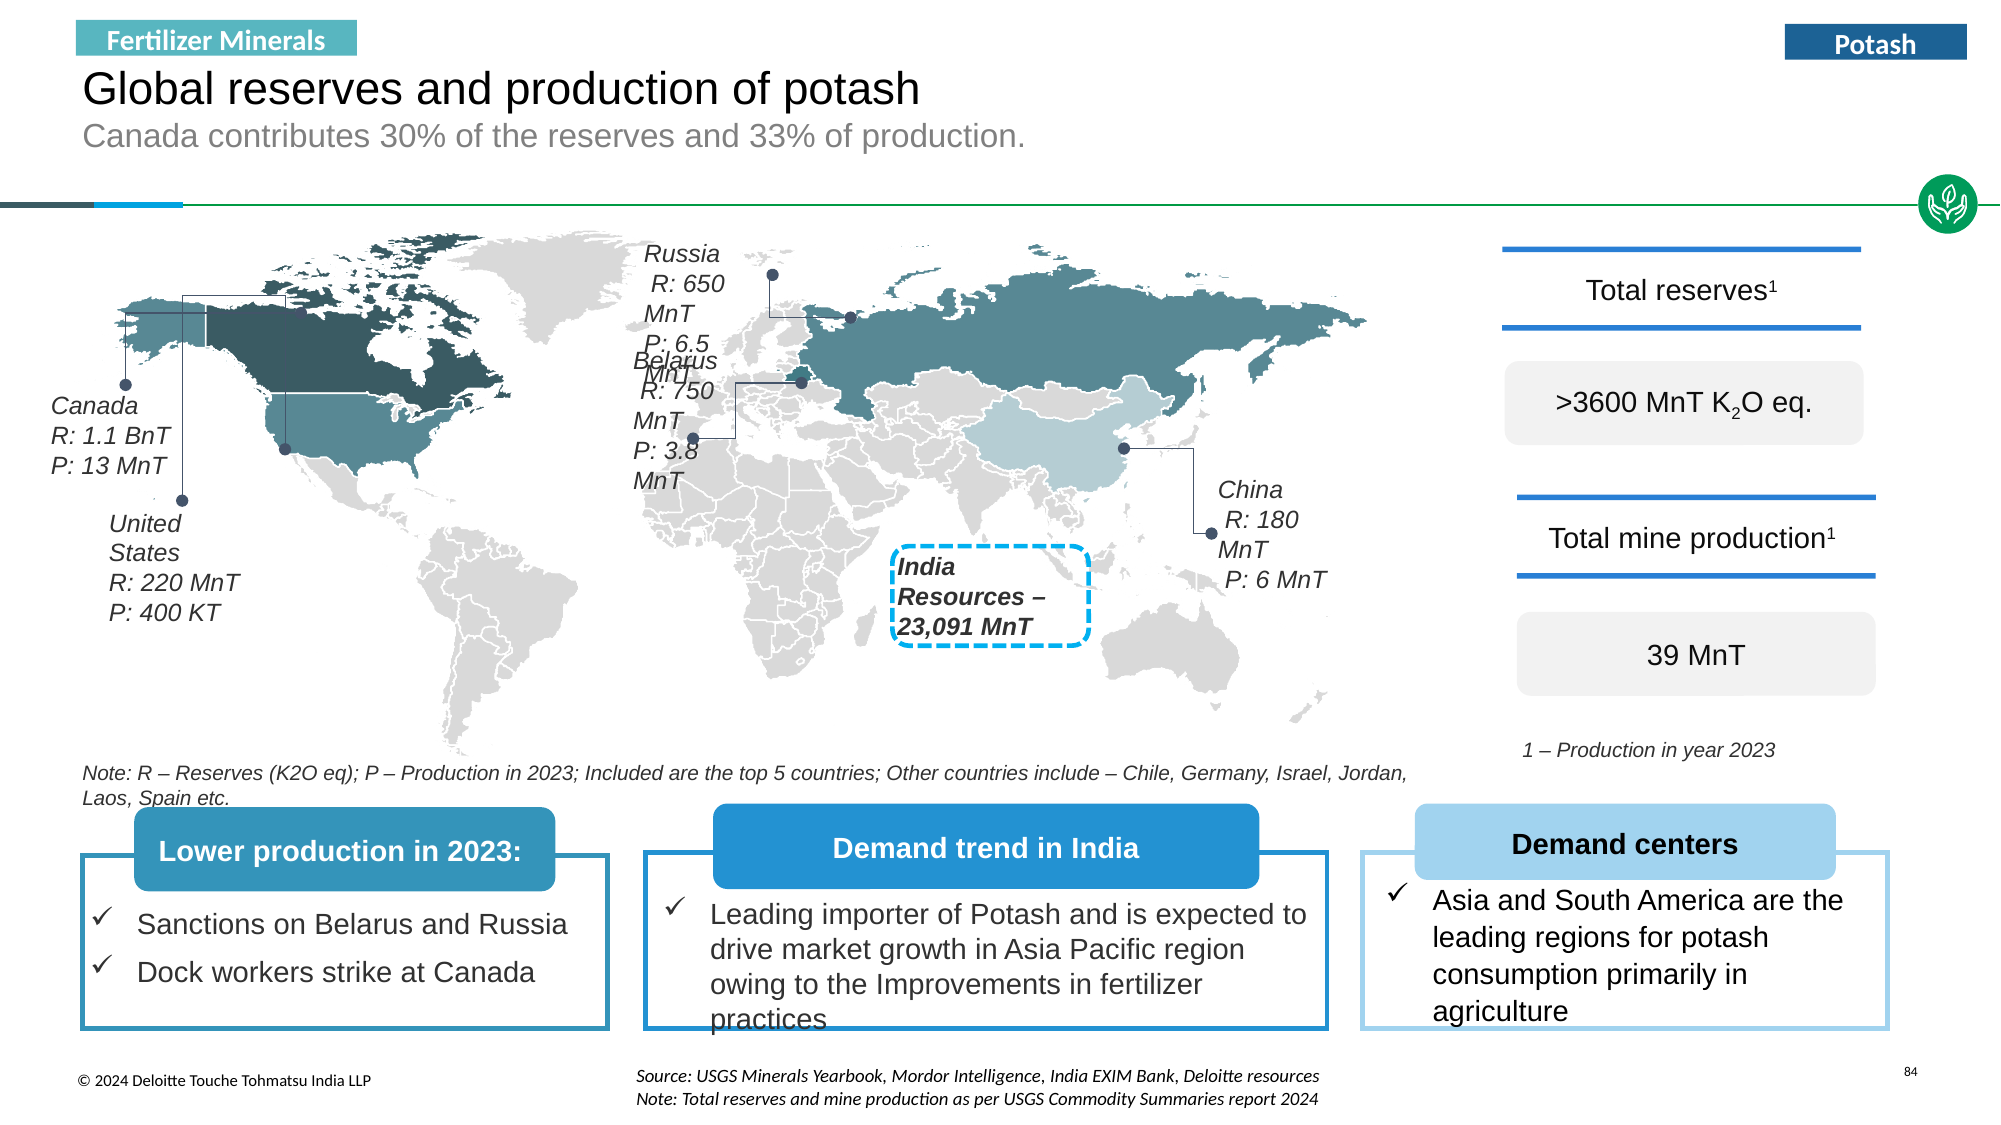

Fertilizer Minerals
Potash
# Global reserves and production of potash Canada contributes 30% of the reserves and 33% of production.

China
 R: 180 MnT
 P: 6 MnT
Russia
 R: 650 MnT
P: 6.5 MnT

Total reserves1

>3600 MnT K2O eq.

Total mine production1

39 MnT
1 – Production in year 2023
Belarus
 R: 750 MnT
P: 3.8 MnT
Canada
R: 1.1 BnT
P: 13 MnT
United States
R: 220 MnT
P: 400 KT
India Resources – 23,091 MnT
Note: R – Reserves (K2O eq); P – Production in 2023; Included are the top 5 countries; Other countries include – Chile, Germany, Israel, Jordan, Laos, Spain etc.
Demand trend in India

Demand centers

Asia and South America are the leading regions for potash consumption primarily in agriculture
Lower production in 2023:

Sanctions on Belarus and Russia
Dock workers strike at Canada
Leading importer of Potash and is expected to drive market growth in Asia Pacific region owing to the Improvements in fertilizer practices
Source: USGS Minerals Yearbook, Mordor Intelligence, India EXIM Bank, Deloitte resources
Note: Total reserves and mine production as per USGS Commodity Summaries report 2024